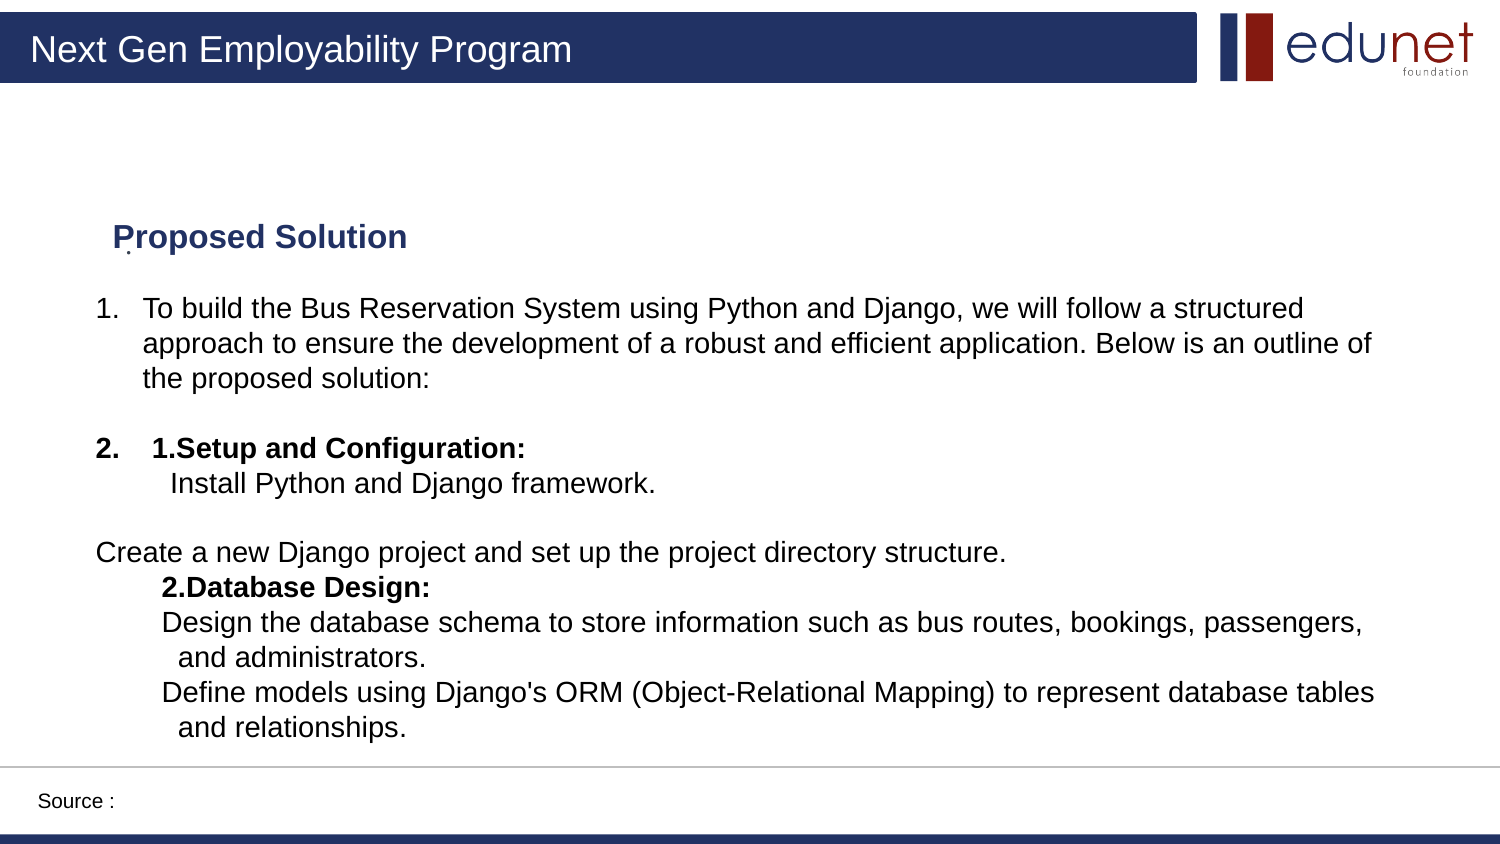

Proposed Solution
.

To build the Bus Reservation System using Python and Django, we will follow a structured approach to ensure the development of a robust and efficient application. Below is an outline of the proposed solution:

1.Setup and Configuration:
         Install Python and Django framework.

Create a new Django project and set up the project directory structure.
        2.Database Design:
        Design the database schema to store information such as bus routes, bookings, passengers,              and administrators.
        Define models using Django's ORM (Object-Relational Mapping) to represent database tables            and relationships.

Source :